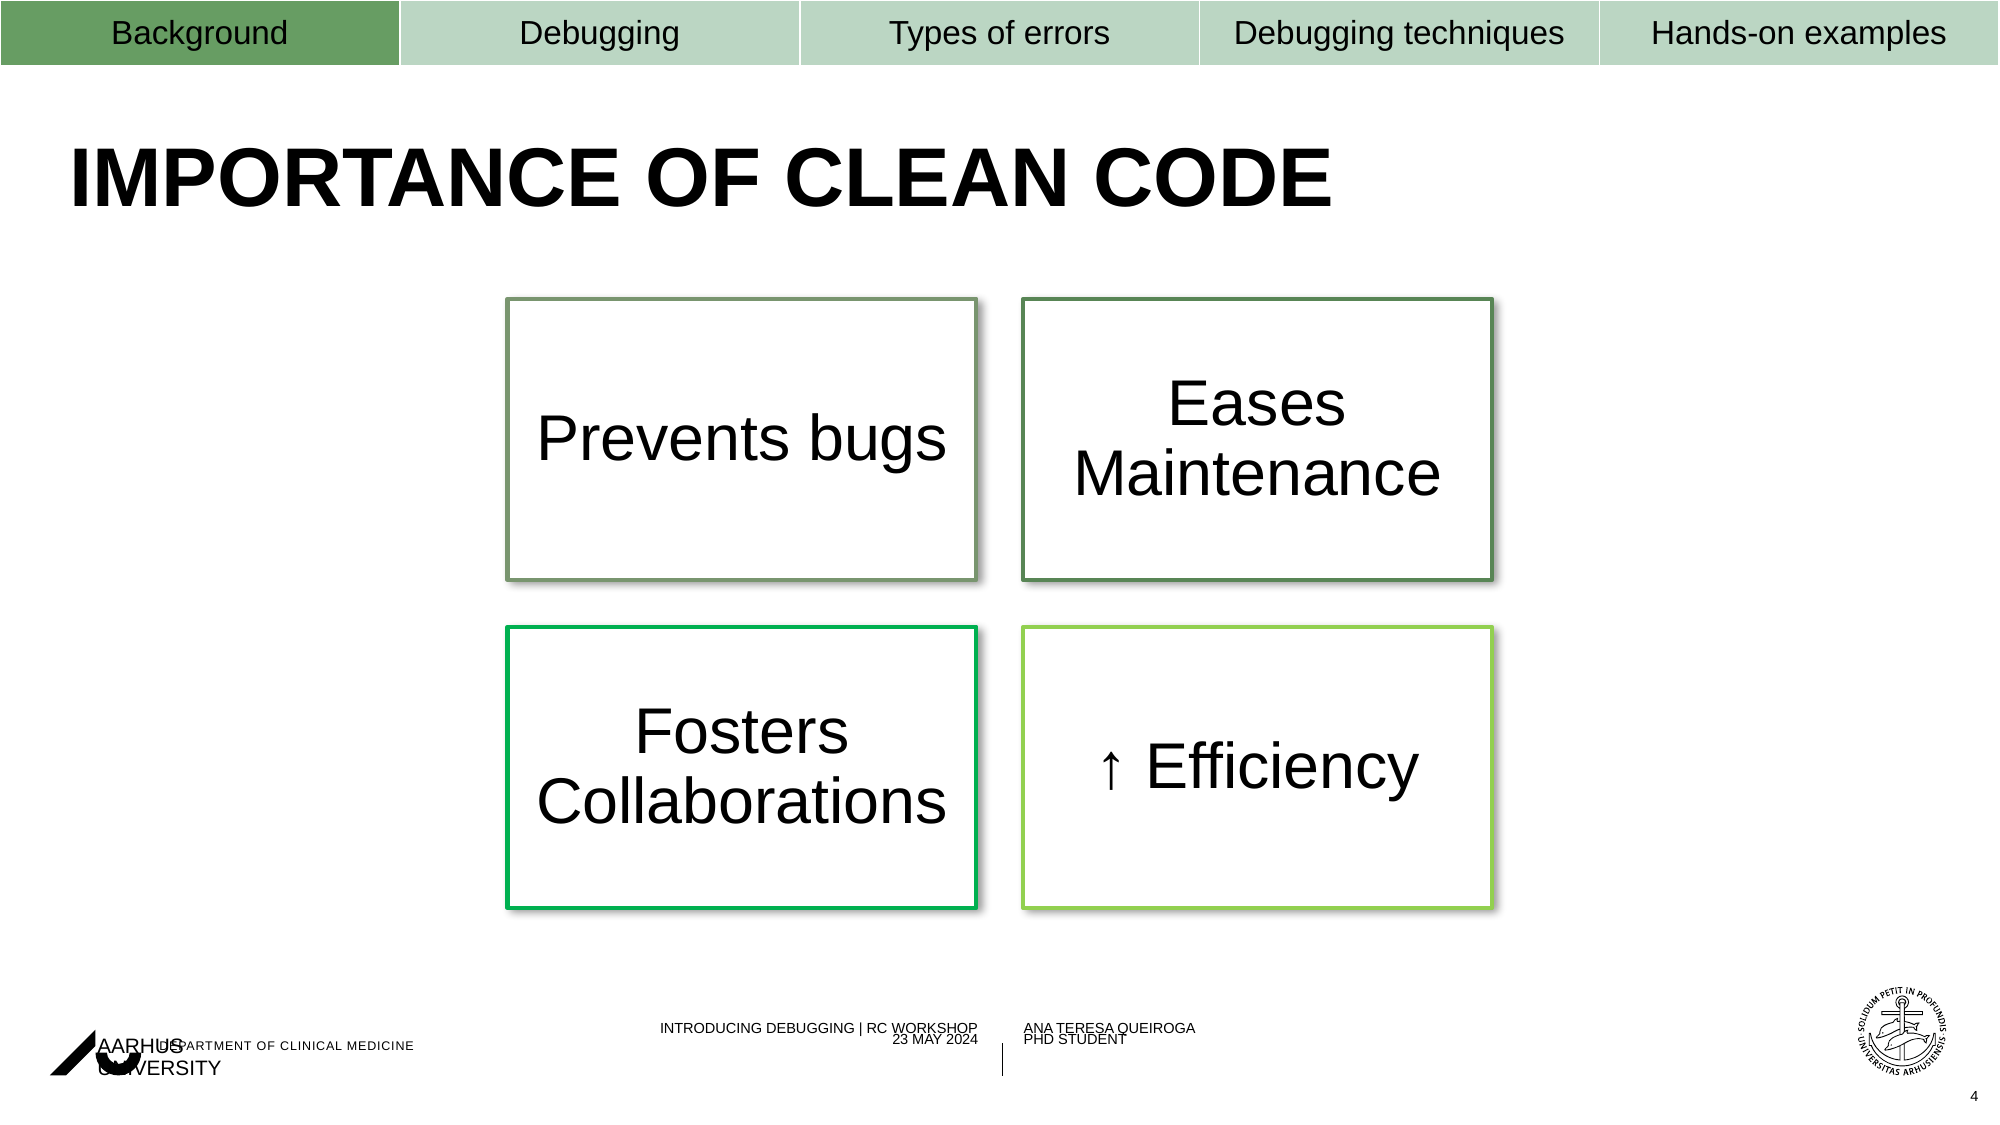

| Background | Debugging | Types of errors | Debugging techniques | Hands-on examples |
| --- | --- | --- | --- | --- |
Importance of clean code

Prevents bugs
Eases Maintenance
Fosters Collaborations
↑ Efficiency
4